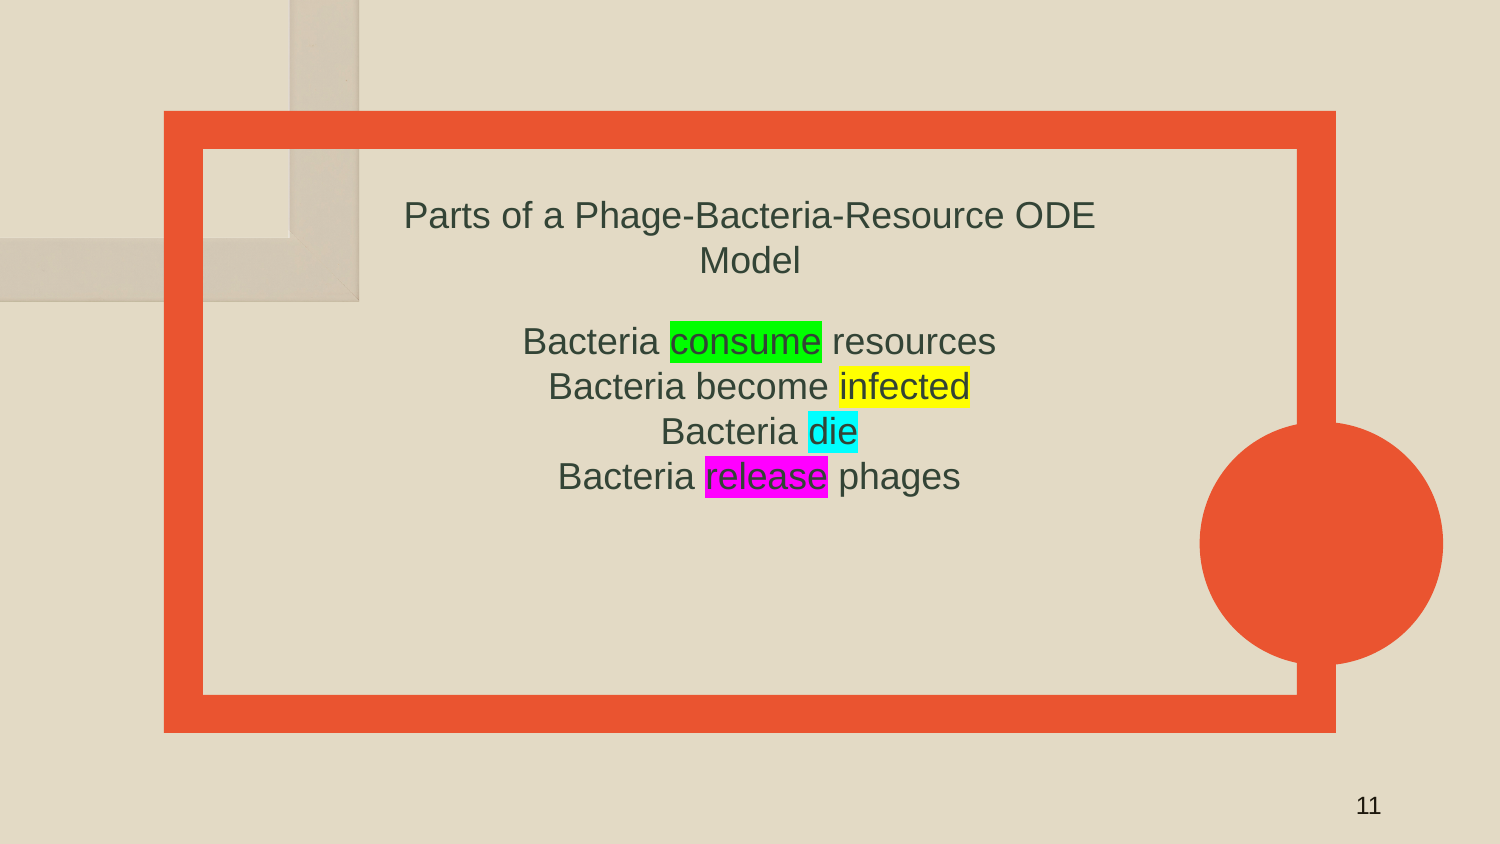

# Parts of a Phage-Bacteria-Resource ODE Model
Bacteria consume resources
Bacteria become infected
Bacteria die
Bacteria release phages
11